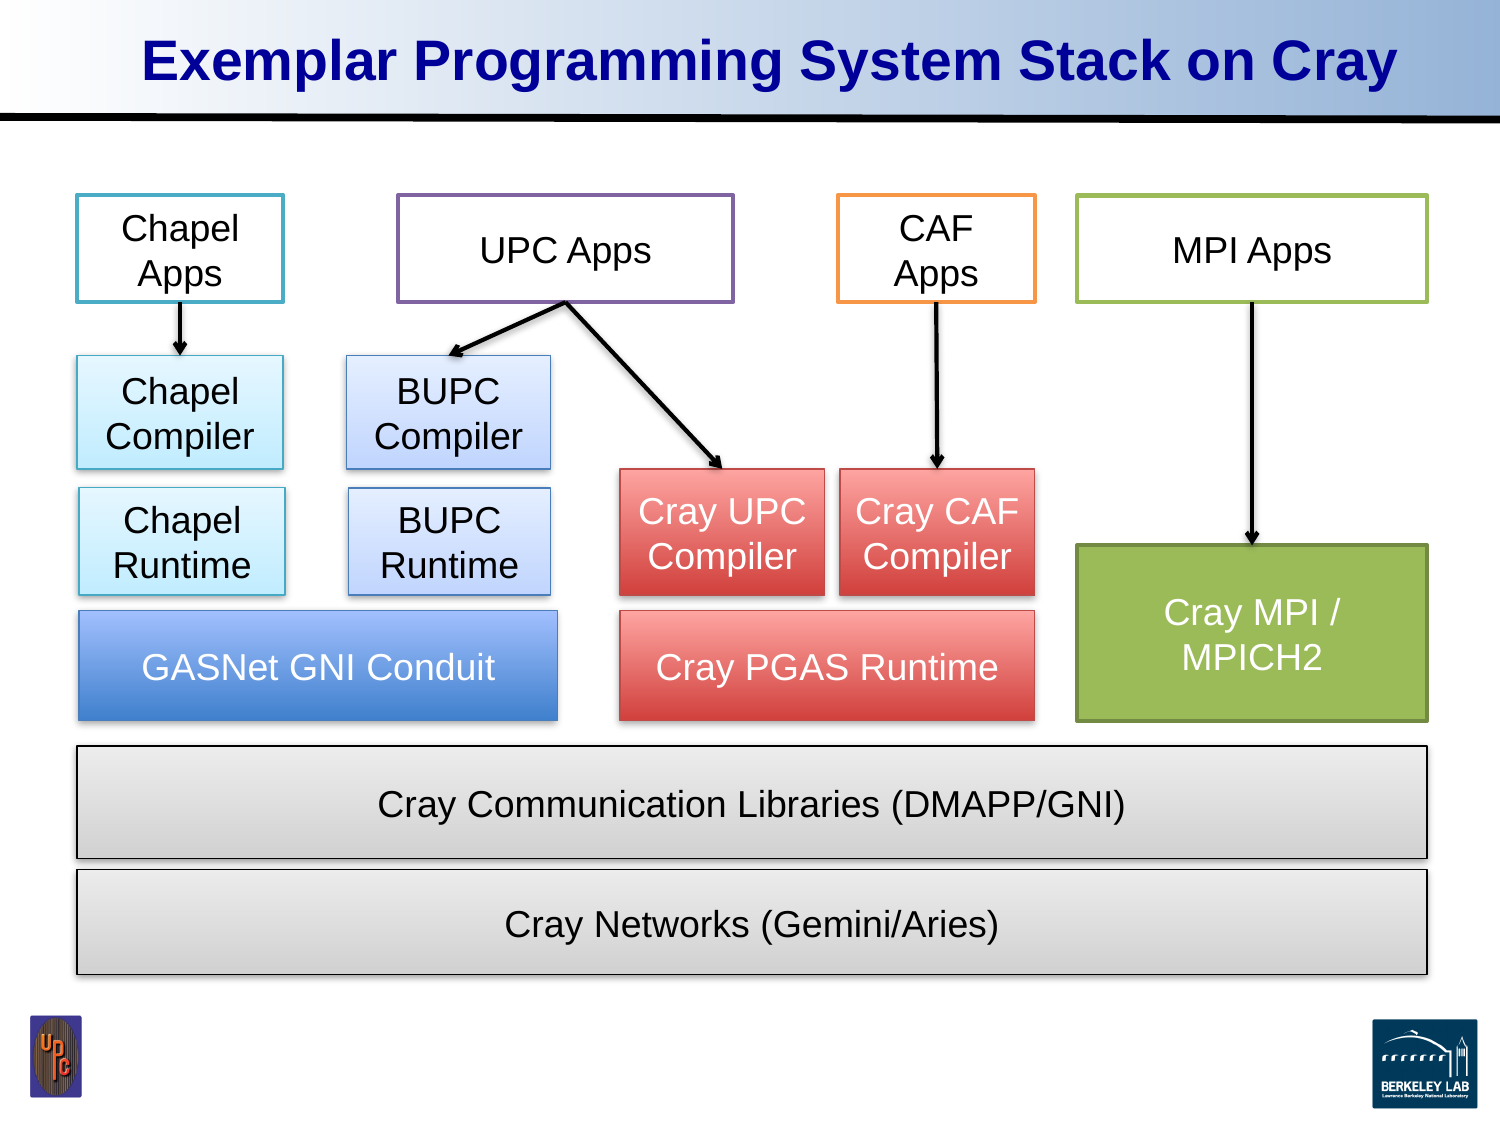

# Exemplar Programming System Stack on Cray
Chapel
Apps
UPC Apps
CAF Apps
MPI Apps
Chapel
Compiler
BUPC Compiler
Cray CAF Compiler
Cray UPC Compiler
Chapel
Runtime
BUPC Runtime
Cray MPI / MPICH2
GASNet GNI Conduit
Cray PGAS Runtime
Cray Communication Libraries (DMAPP/GNI)
Cray Networks (Gemini/Aries)